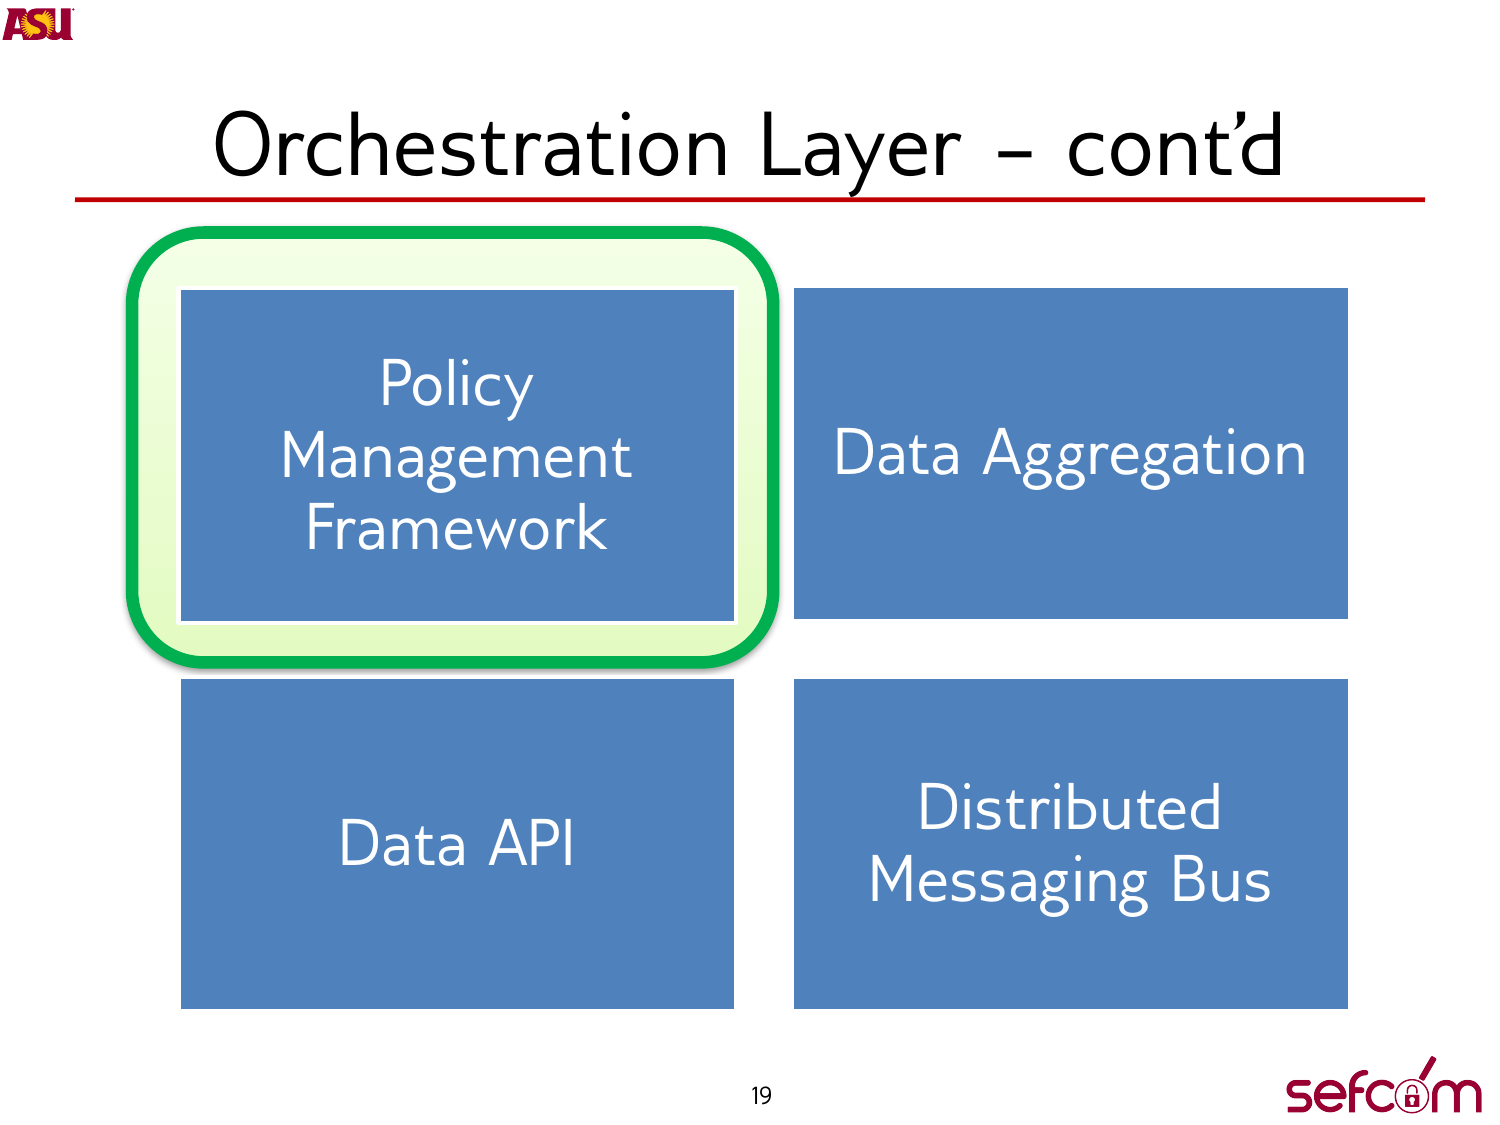

# Orchestration Layer – cont’d

Policy Management Framework
Data Aggregation
Data API
Distributed Messaging Bus
19